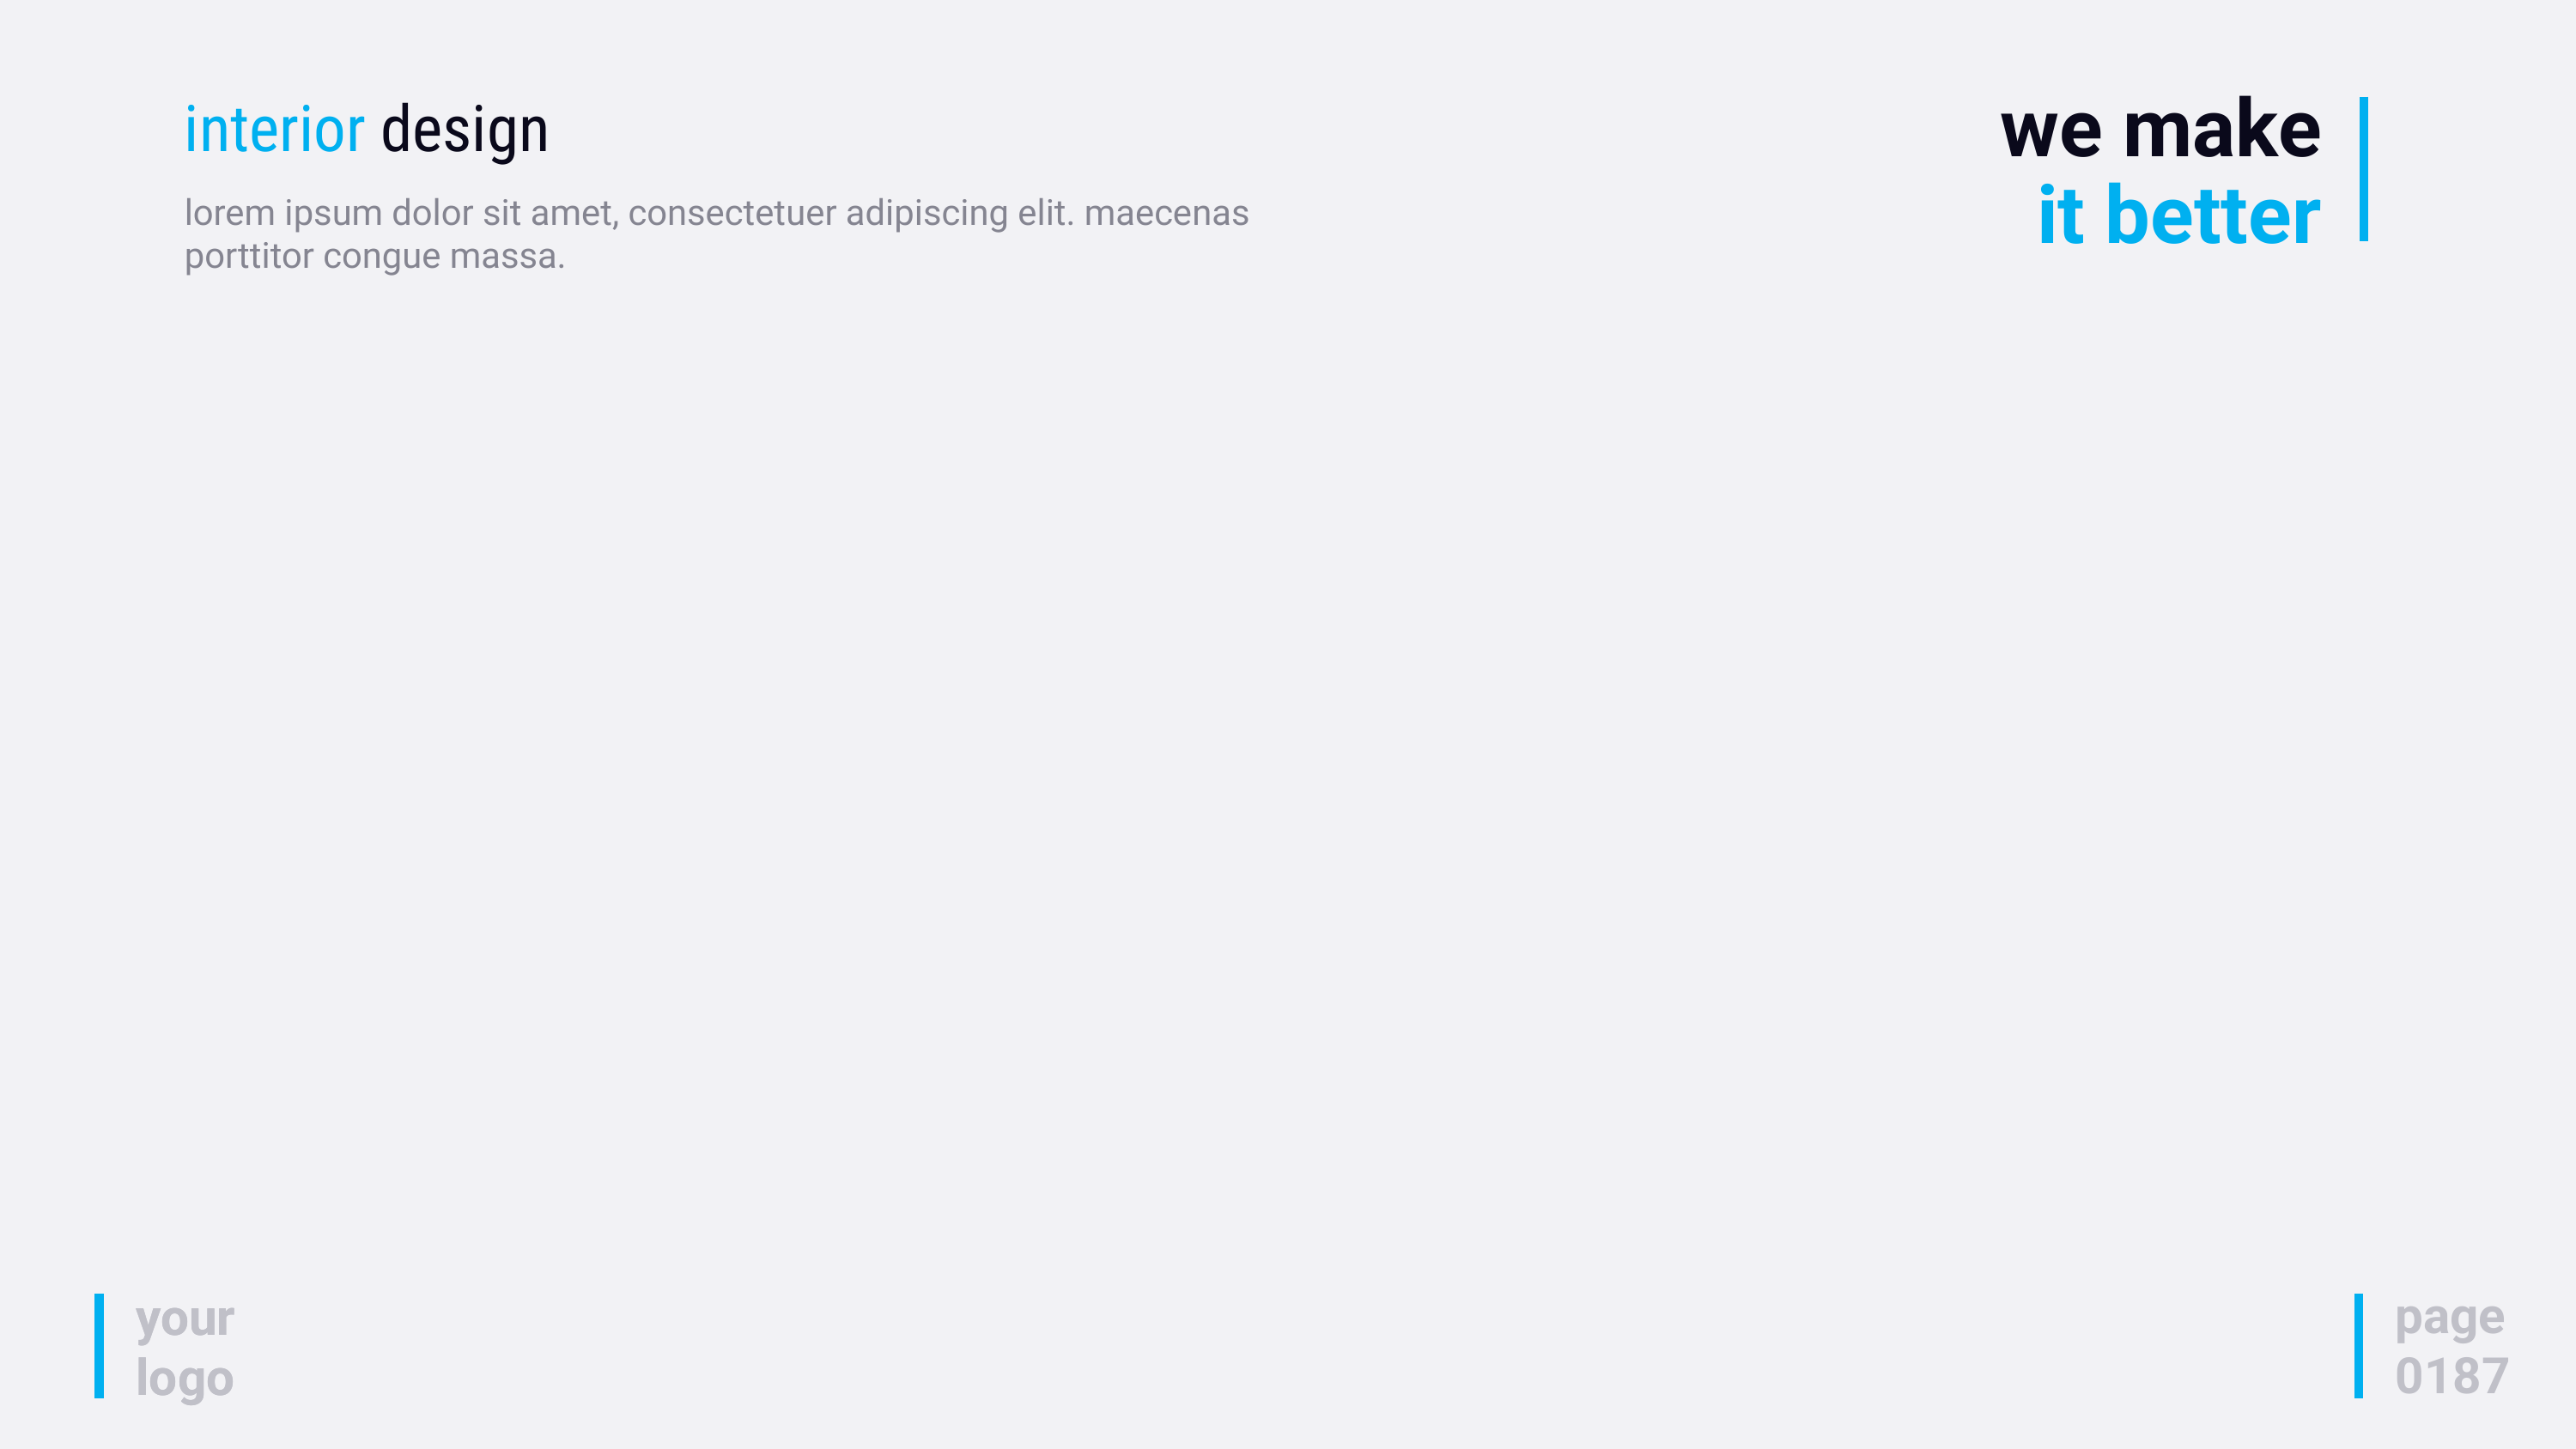

interior design
# we make it better
lorem ipsum dolor sit amet, consectetuer adipiscing elit. maecenas porttitor congue massa.

page
0187